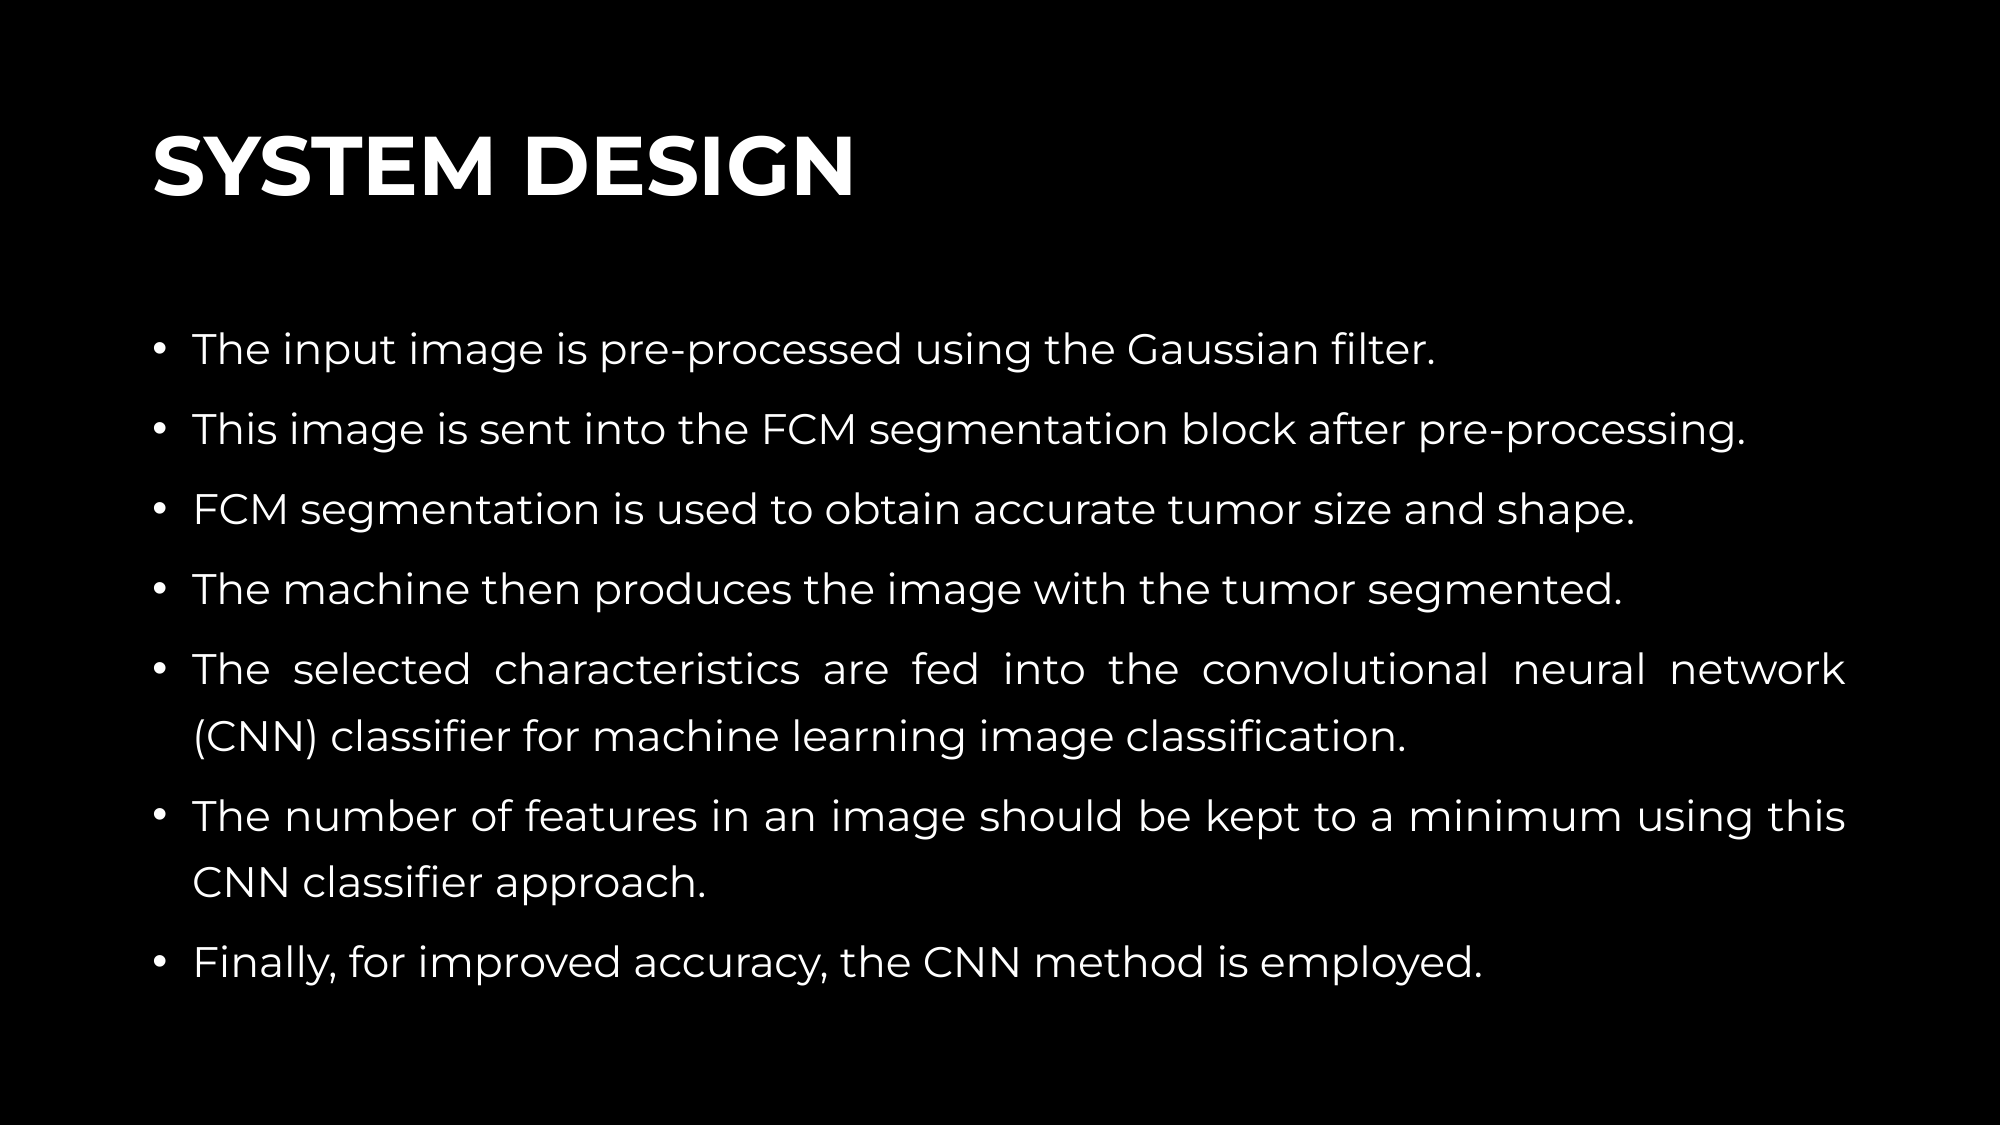

# SYSTEM DESIGN
The input image is pre-processed using the Gaussian filter.
This image is sent into the FCM segmentation block after pre-processing.
FCM segmentation is used to obtain accurate tumor size and shape.
The machine then produces the image with the tumor segmented.
The selected characteristics are fed into the convolutional neural network (CNN) classifier for machine learning image classification.
The number of features in an image should be kept to a minimum using this CNN classifier approach.
Finally, for improved accuracy, the CNN method is employed.